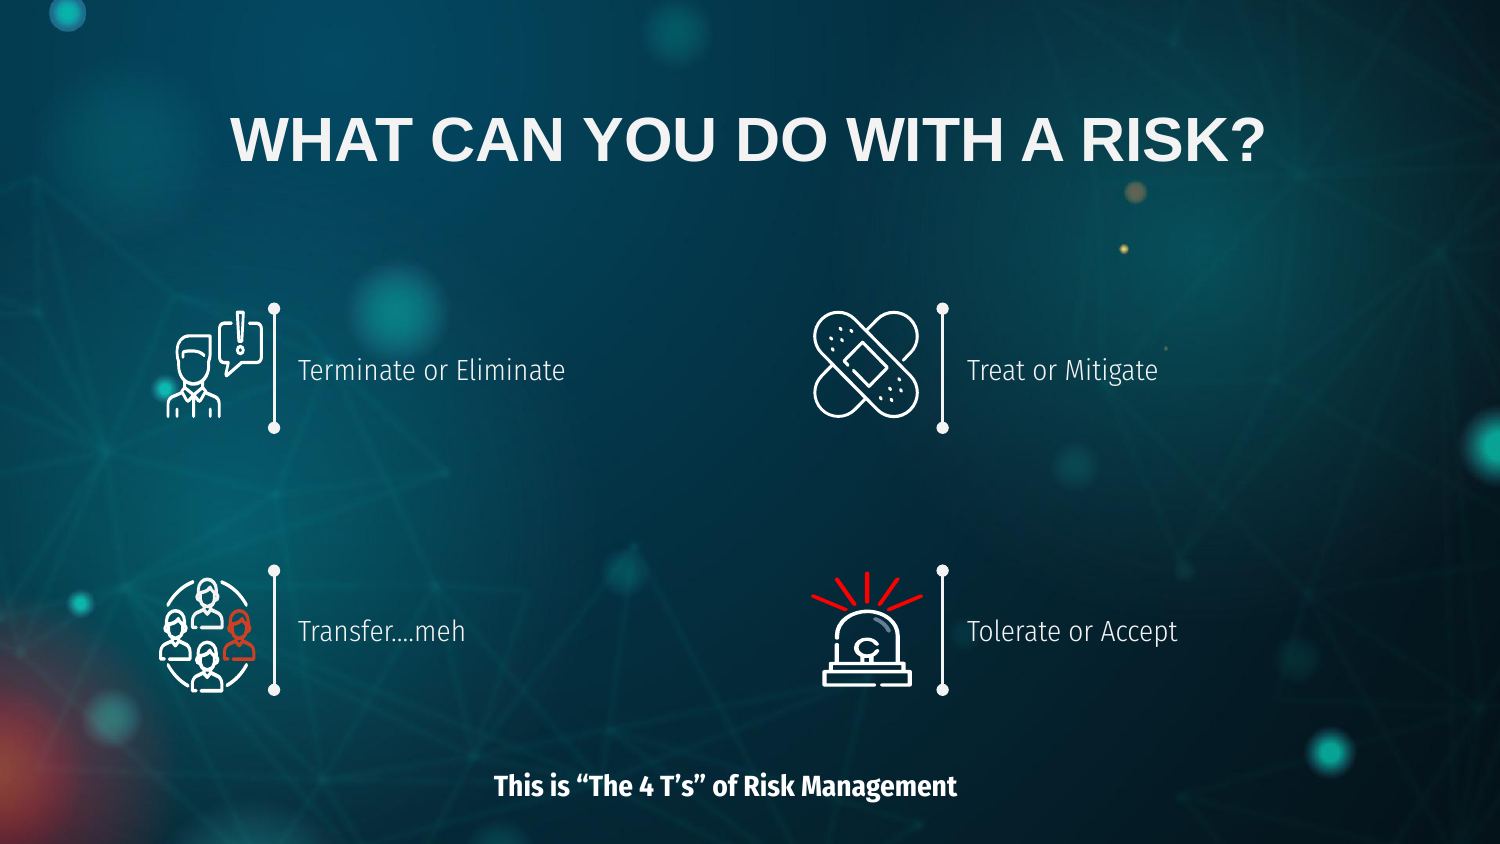

# WHAT CAN YOU DO WITH A RISK?
Terminate or Eliminate
Treat or Mitigate

Transfer….meh
Tolerate or Accept

This is “The 4 T’s” of Risk Management